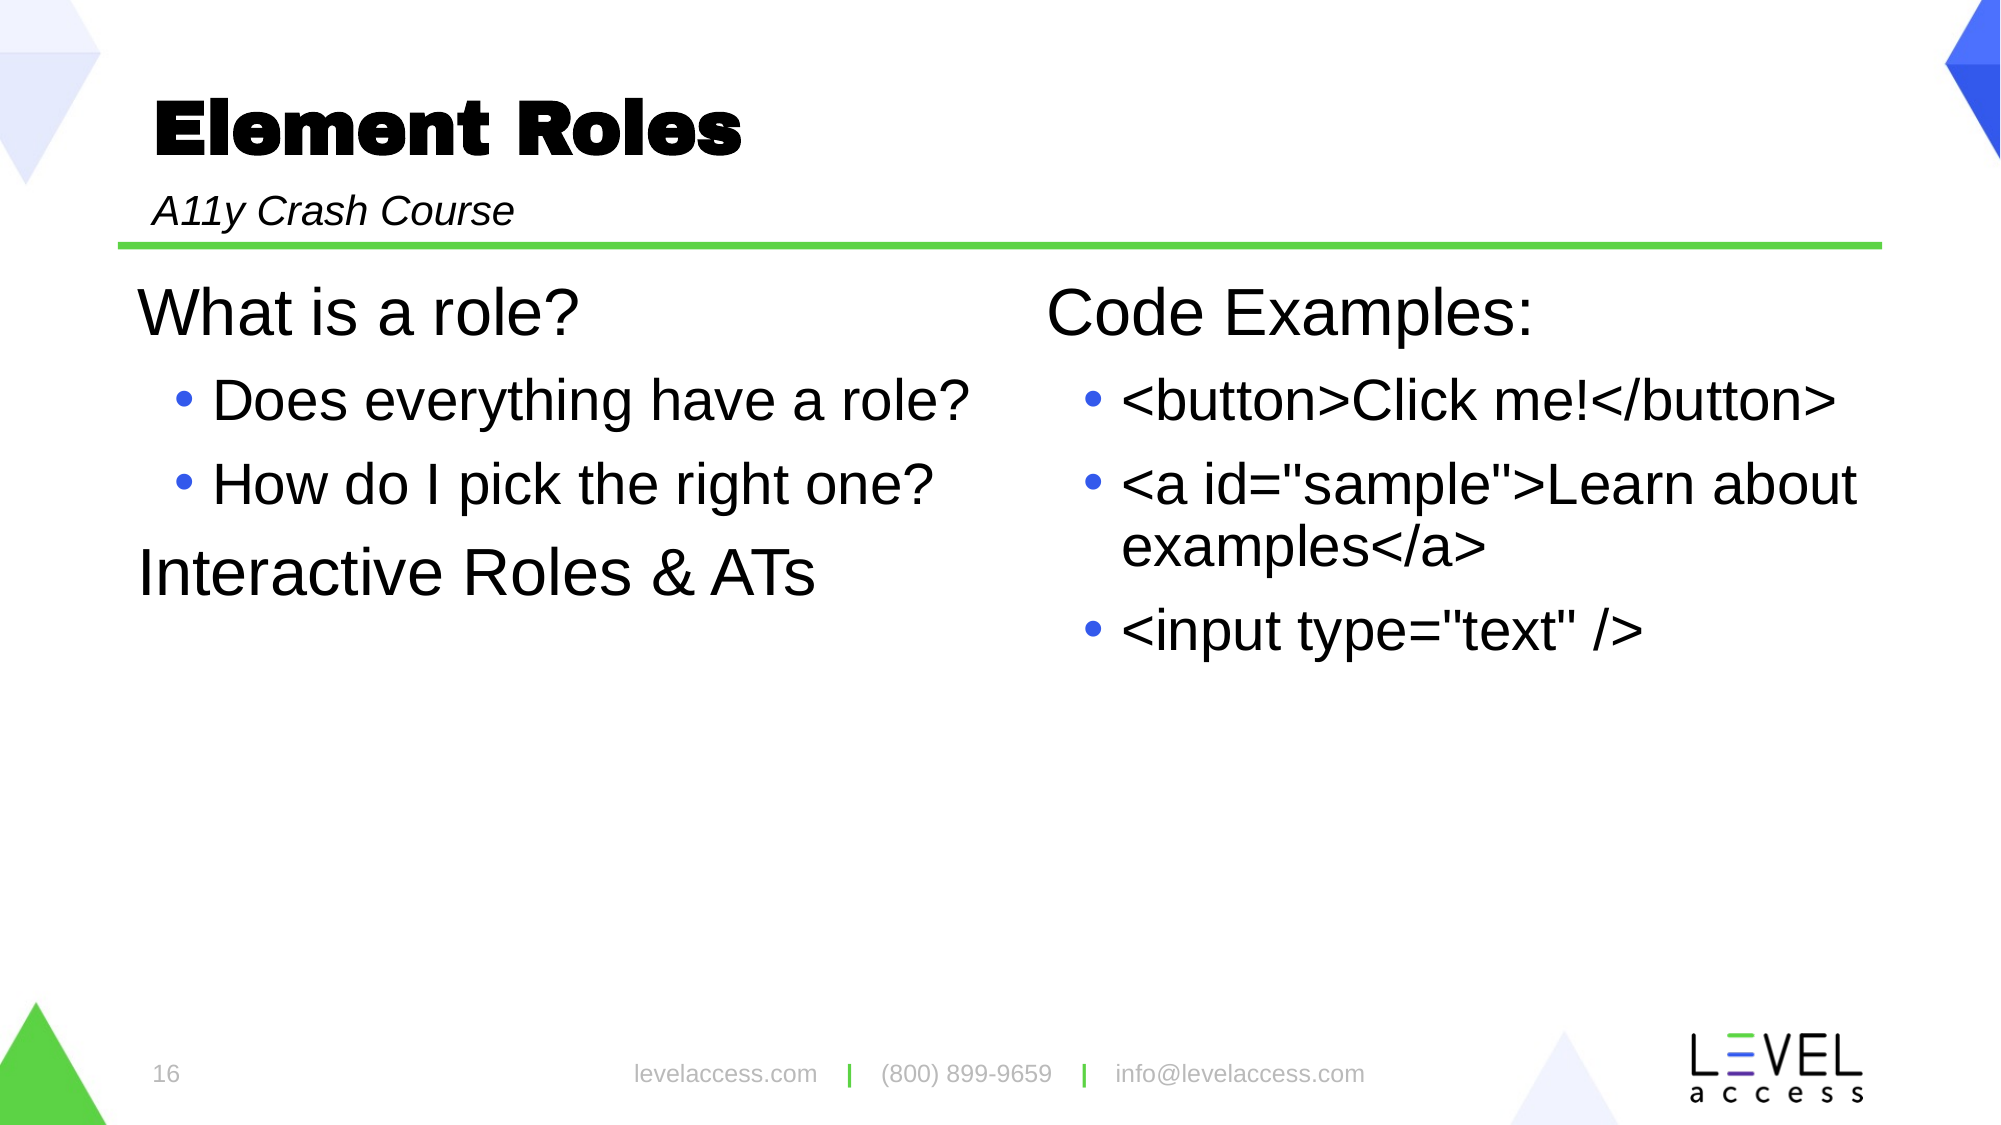

# Element Roles
A11y Crash Course
What is a role?
Does everything have a role?
How do I pick the right one?
Interactive Roles & ATs

Code Examples:
<button>Click me!</button>
<a id="sample">Learn about examples</a>
<input type="text" />
levelaccess.com    |    (800) 899-9659    |    info@levelaccess.com
16